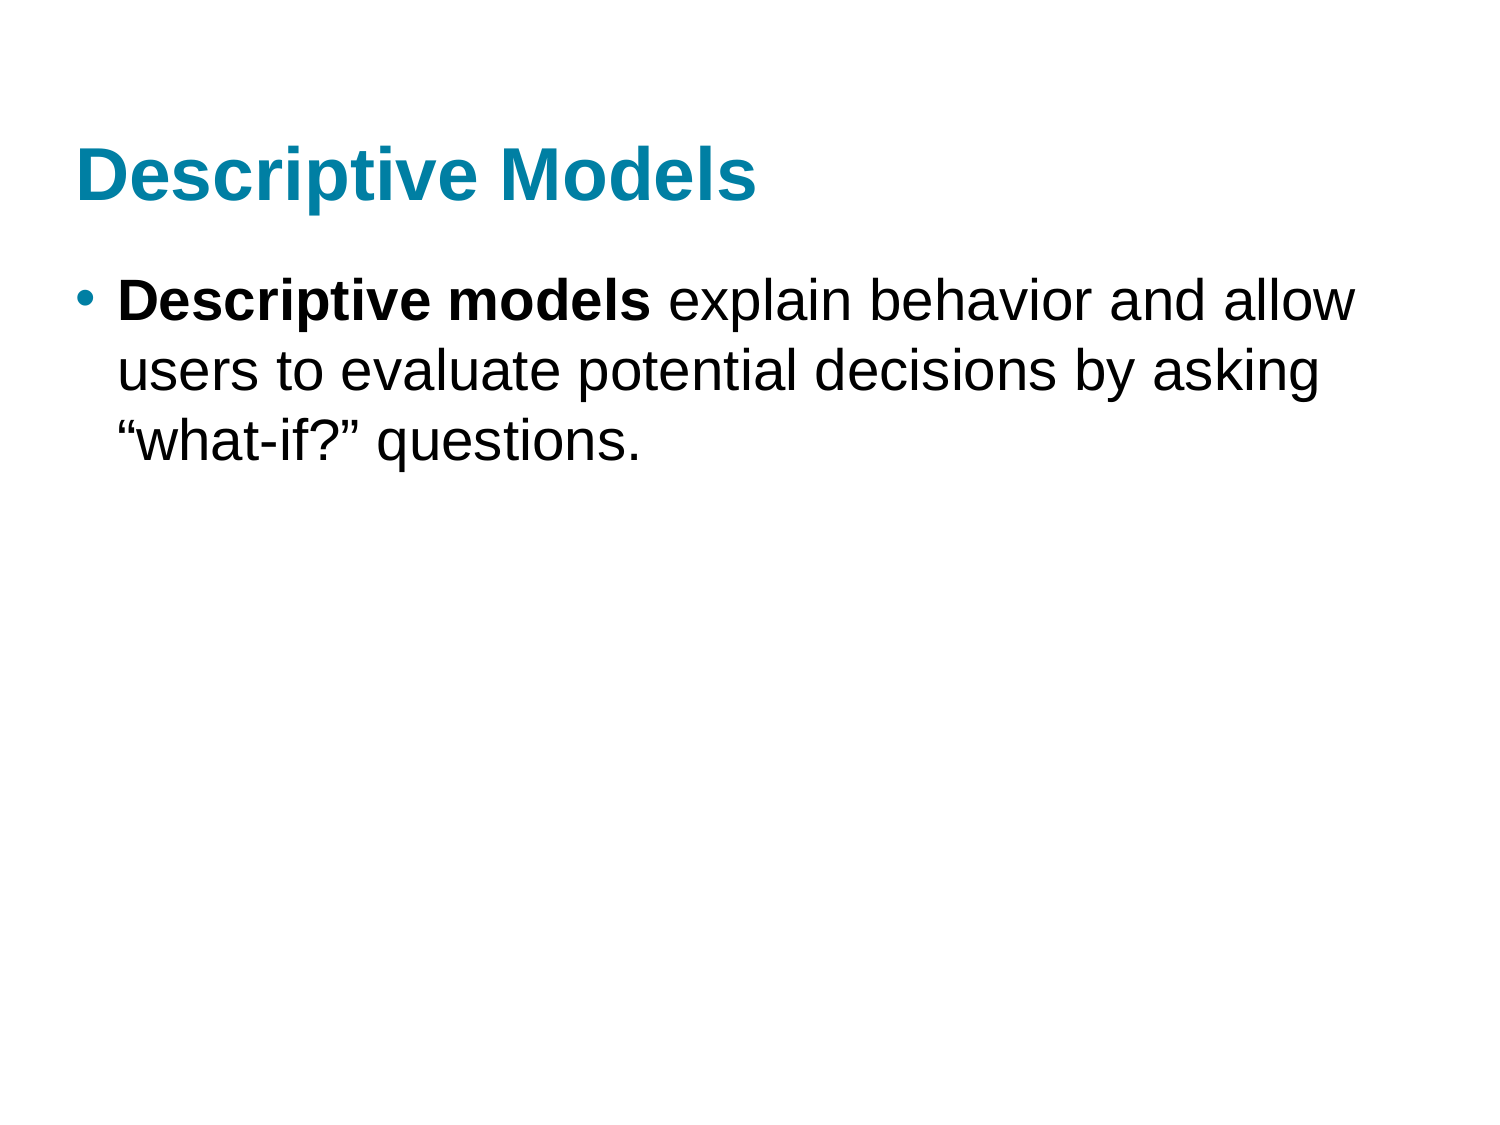

9/1/2021
28
# Descriptive Models
Descriptive models explain behavior and allow users to evaluate potential decisions by asking “what-if?” questions.